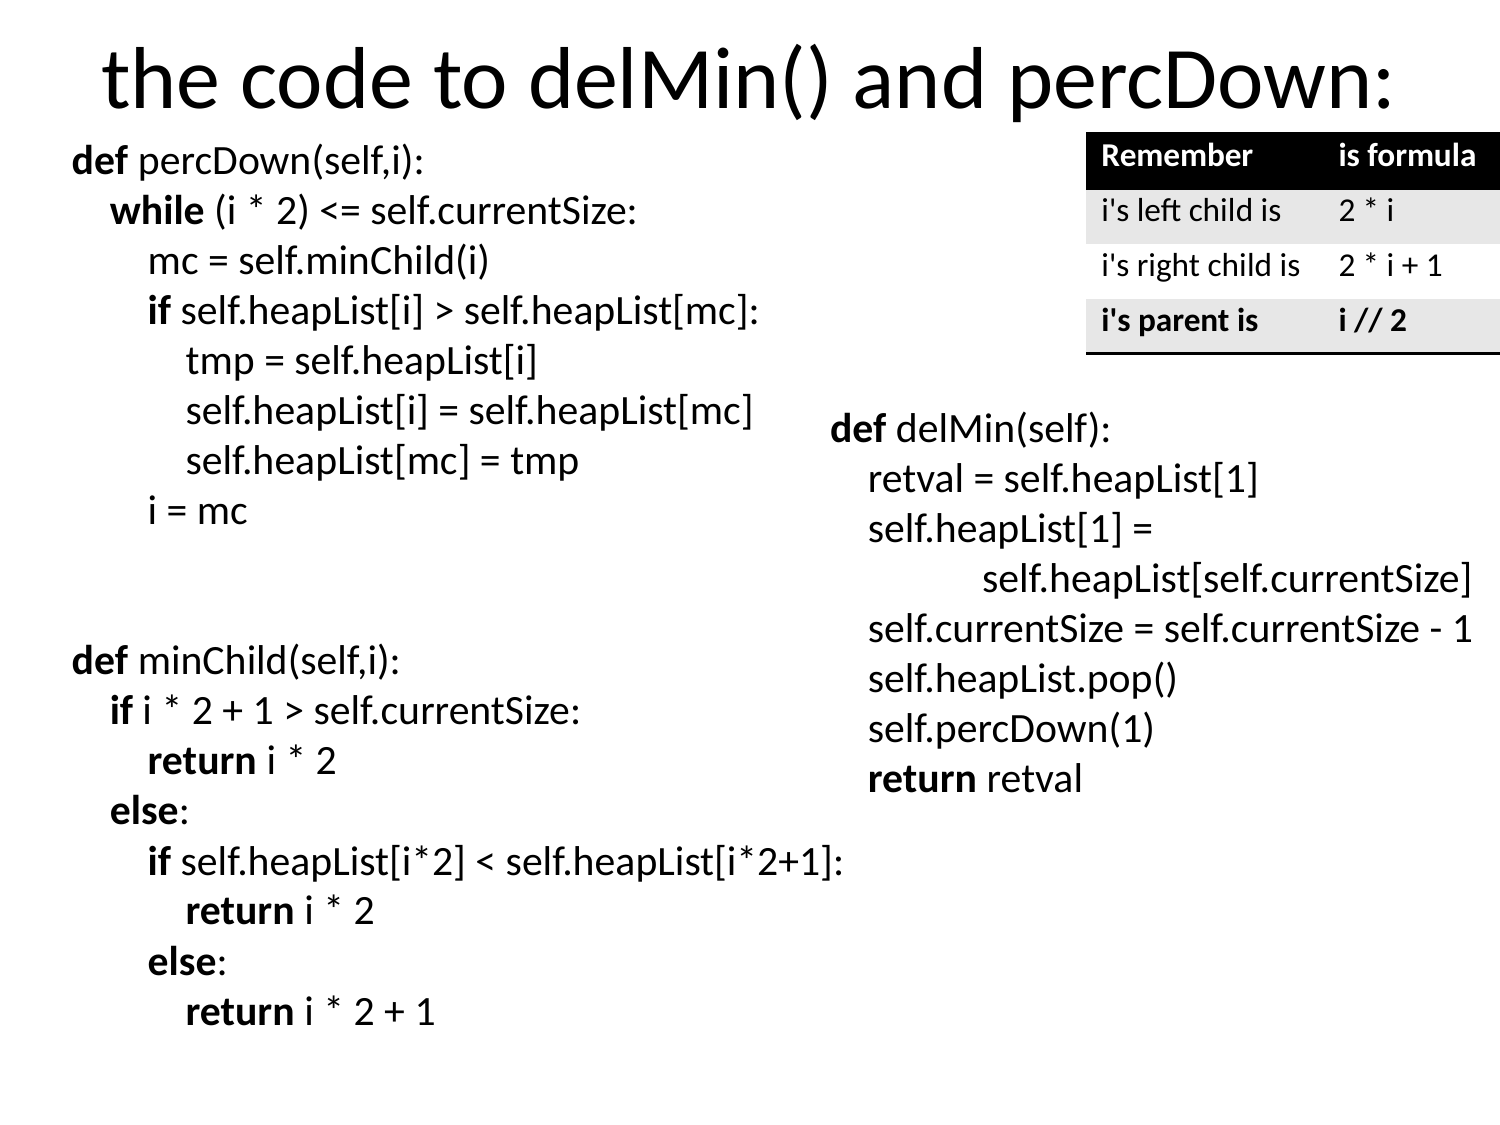

# the code to delMin() and percDown:
def percDown(self,i):
    while (i * 2) <= self.currentSize:
        mc = self.minChild(i)
        if self.heapList[i] > self.heapList[mc]:
            tmp = self.heapList[i]
            self.heapList[i] = self.heapList[mc]
            self.heapList[mc] = tmp
        i = mc

def minChild(self,i):
    if i * 2 + 1 > self.currentSize:
        return i * 2
    else:
        if self.heapList[i*2] < self.heapList[i*2+1]:
            return i * 2
        else:
            return i * 2 + 1
| Remember | is formula |
| --- | --- |
| i's left child is | 2 \* i |
| i's right child is | 2 \* i + 1 |
| i's parent is | i // 2 |
def delMin(self):
    retval = self.heapList[1]
    self.heapList[1] =
                self.heapList[self.currentSize]
    self.currentSize = self.currentSize - 1
    self.heapList.pop()
    self.percDown(1)
    return retval